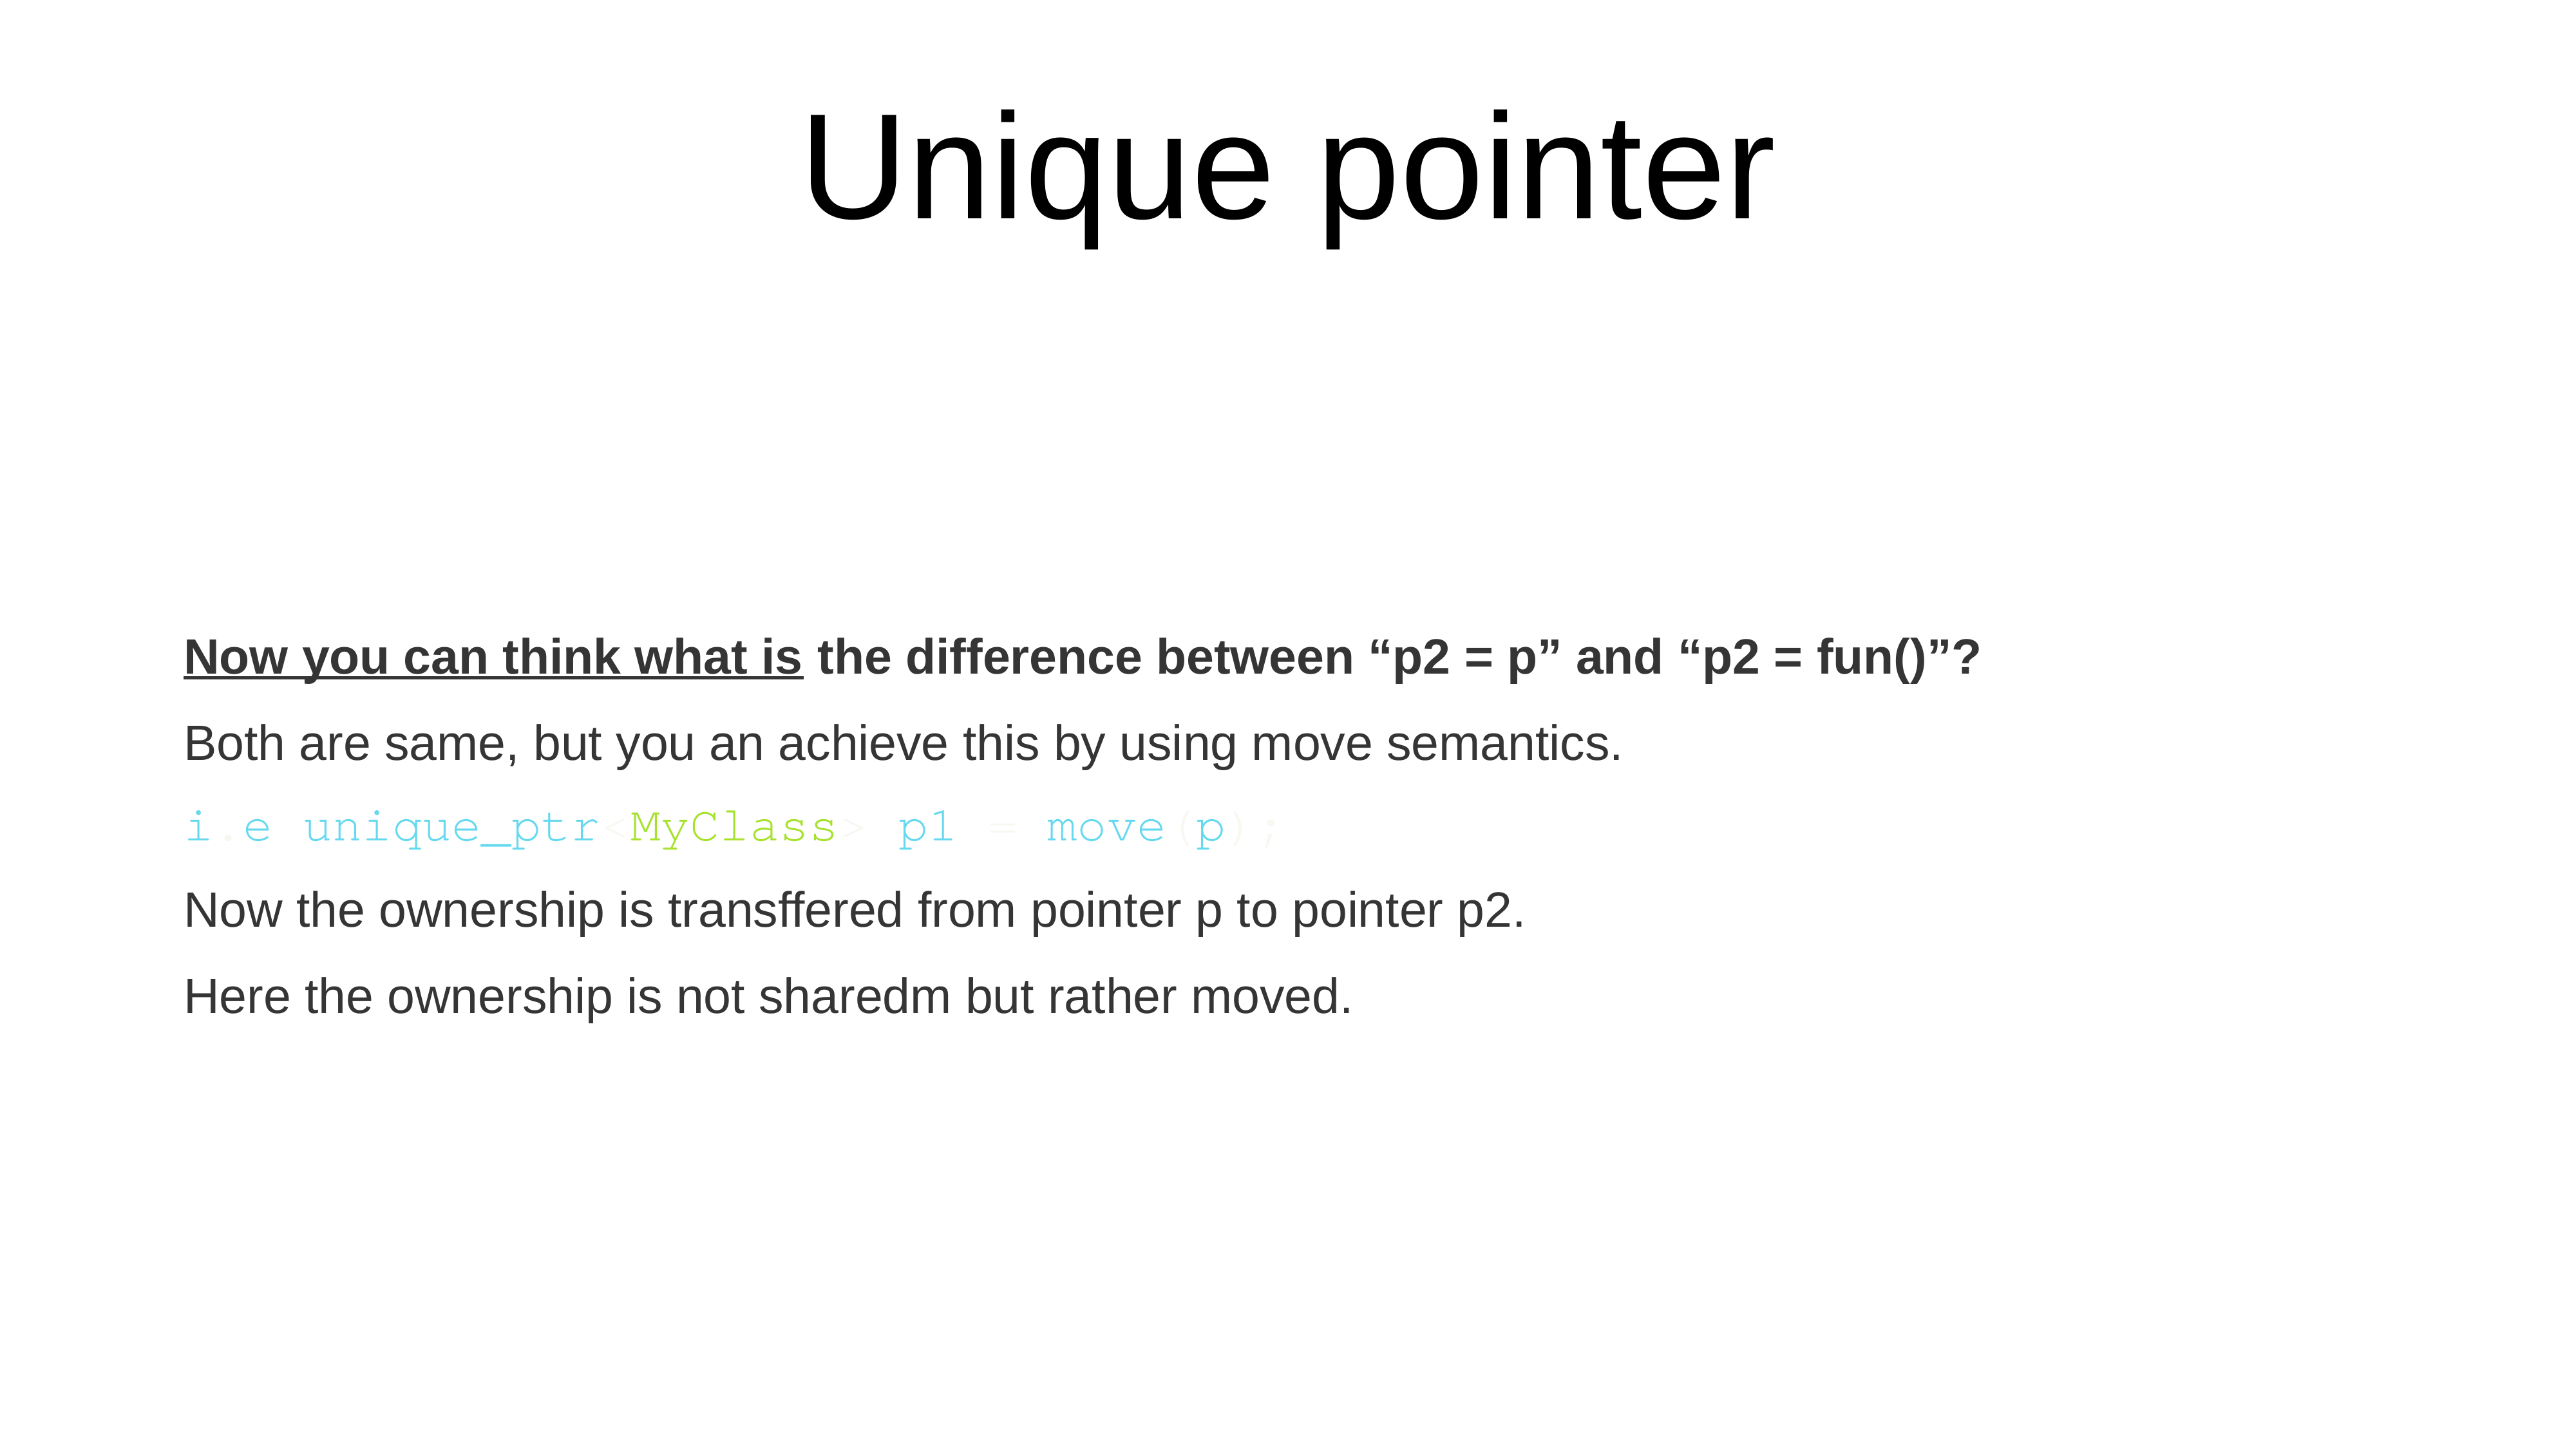

# Unique pointer
Now you can think what is the difference between “p2 = p” and “p2 = fun()”?
Both are same, but you an achieve this by using move semantics.
i.e unique_ptr<MyClass> p1 = move(p);
Now the ownership is transffered from pointer p to pointer p2.
Here the ownership is not sharedm but rather moved.